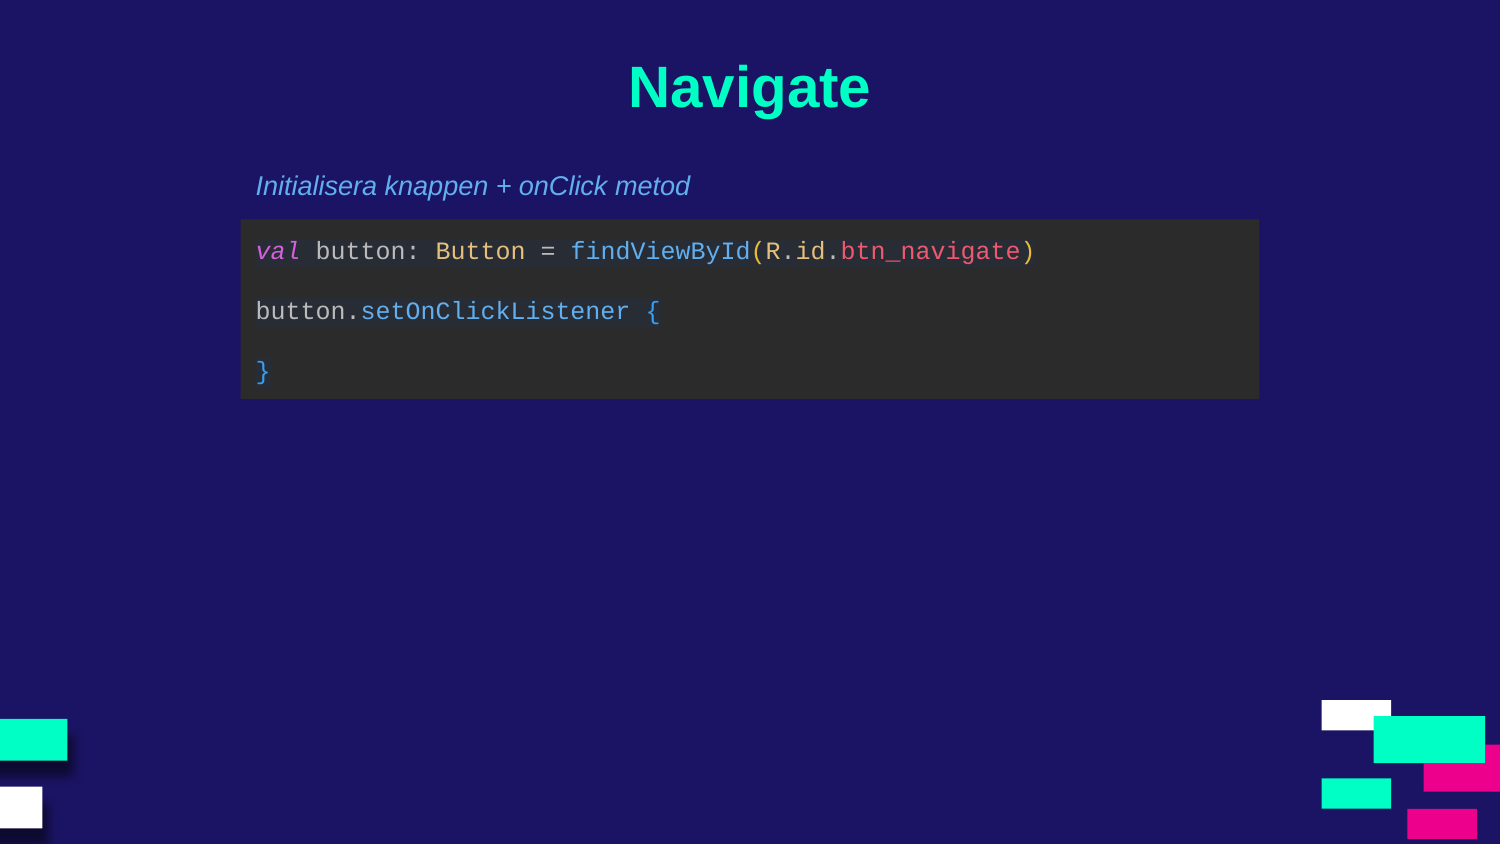

Navigate
Initialisera knappen + onClick metod

val button: Button = findViewById(R.id.btn_navigate)

button.setOnClickListener {

}